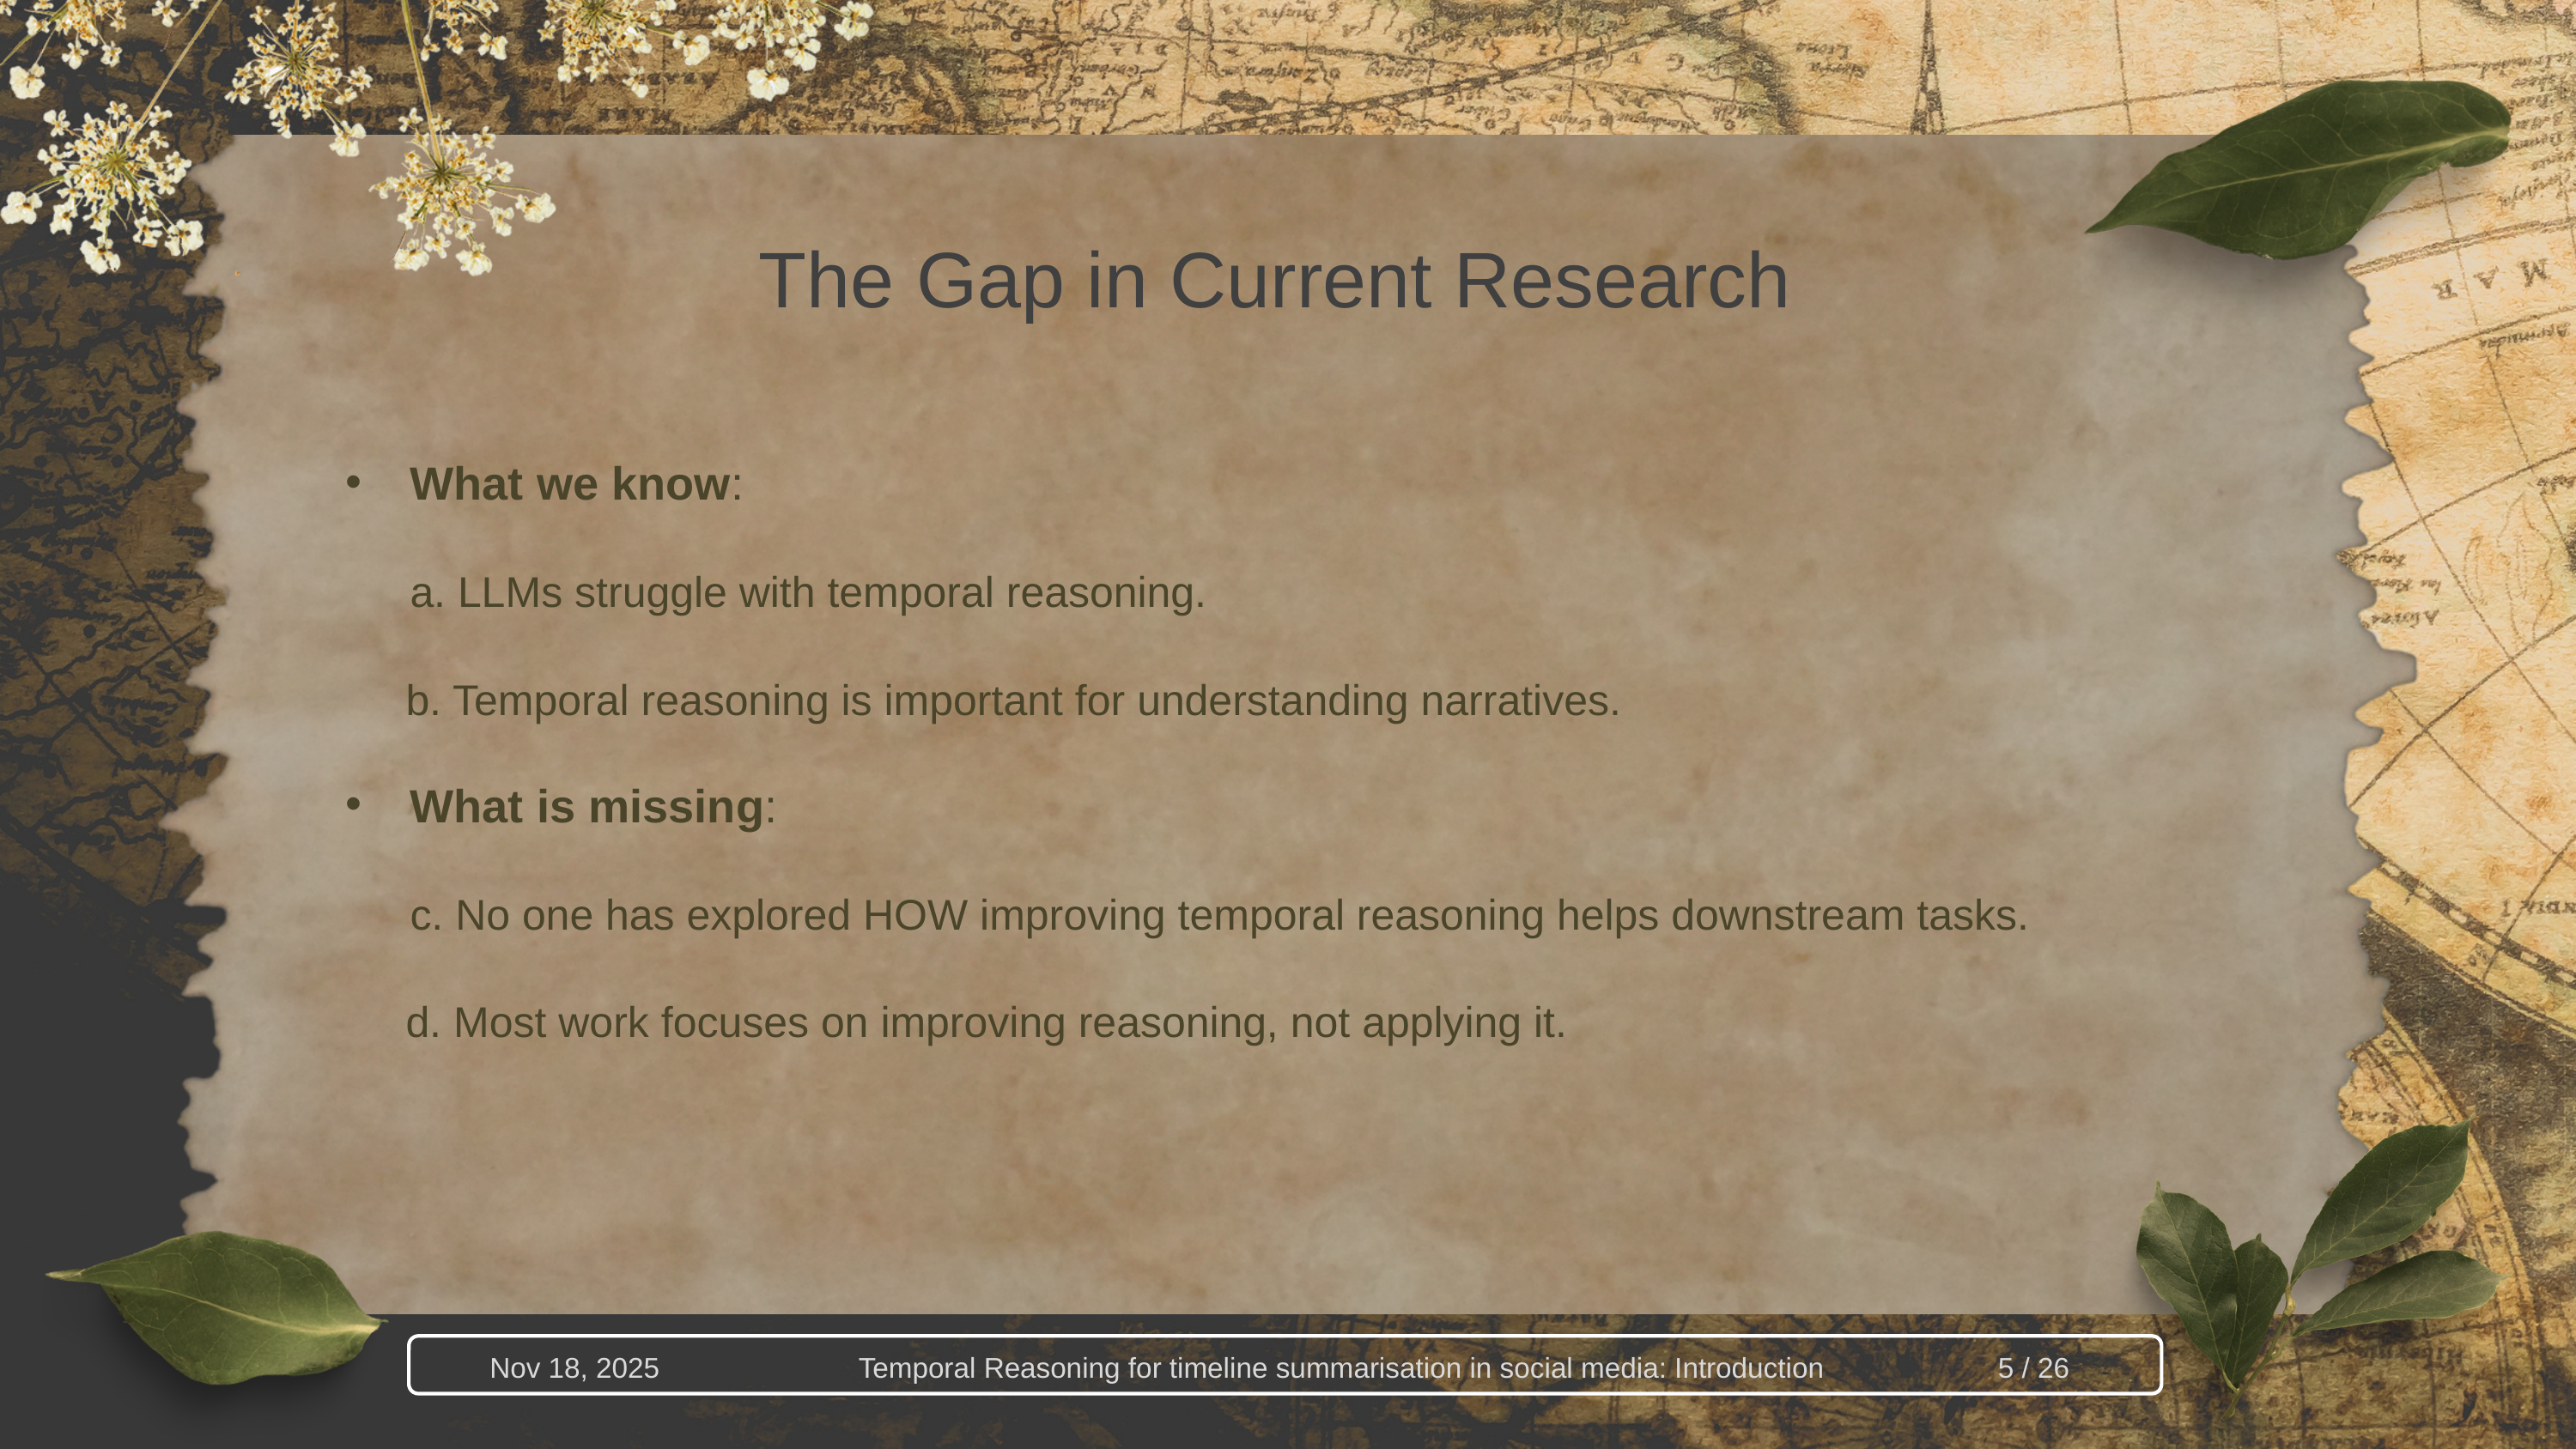

The Gap in Current Research
What we know:
     a. LLMs struggle with temporal reasoning.
     b. Temporal reasoning is important for understanding narratives.
What is missing:
     c. No one has explored HOW improving temporal reasoning helps downstream tasks.
     d. Most work focuses on improving reasoning, not applying it.

Nov 18, 2025                         Temporal Reasoning for timeline summarisation in social media: Introduction                      5 / 26